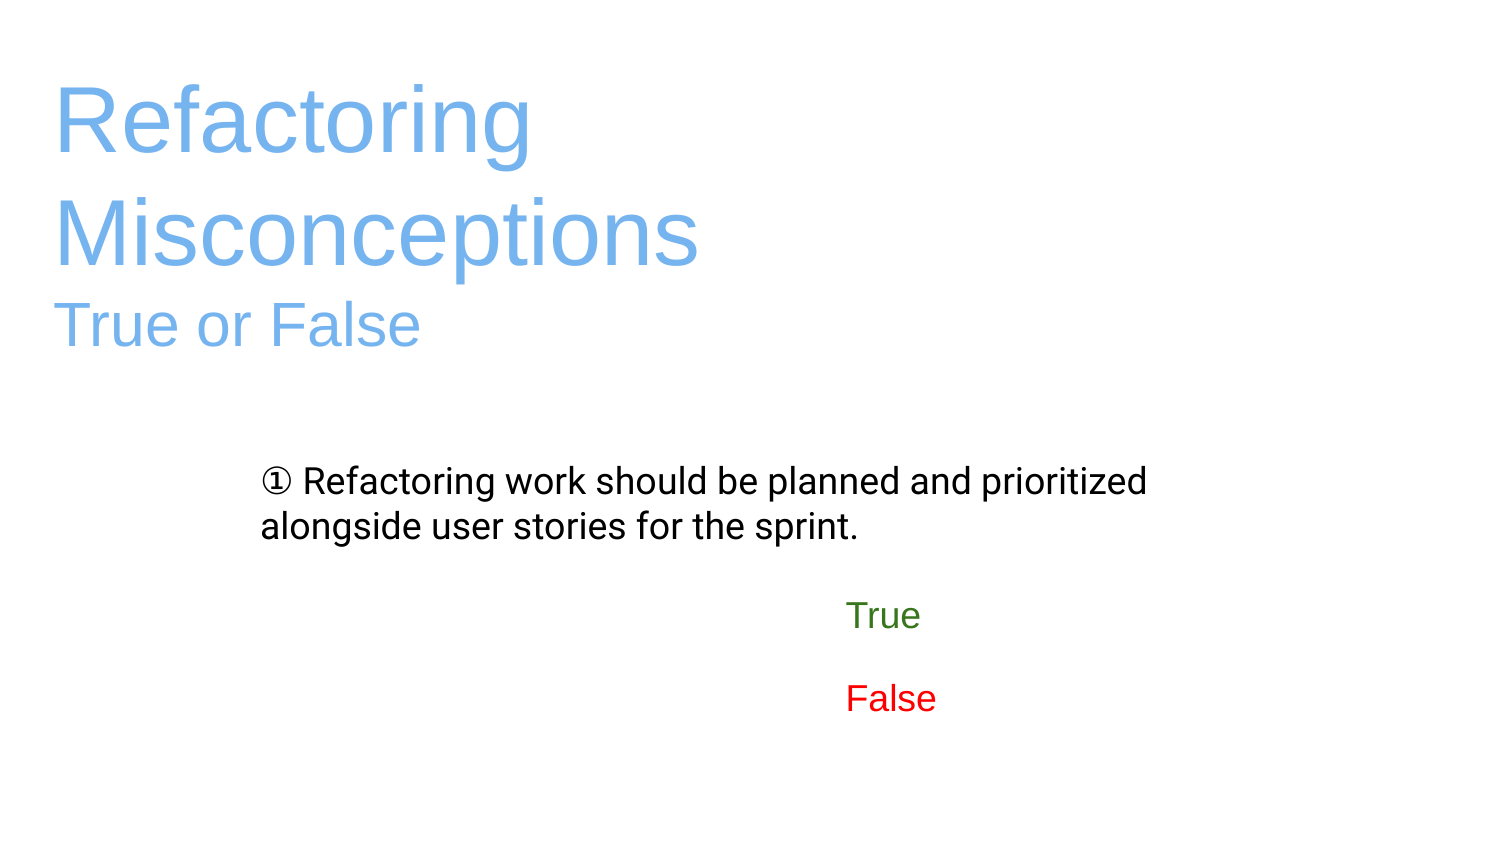

# Refactoring Misconceptions
True or False
① Refactoring work should be planned and prioritized alongside user stories for the sprint.
True
False